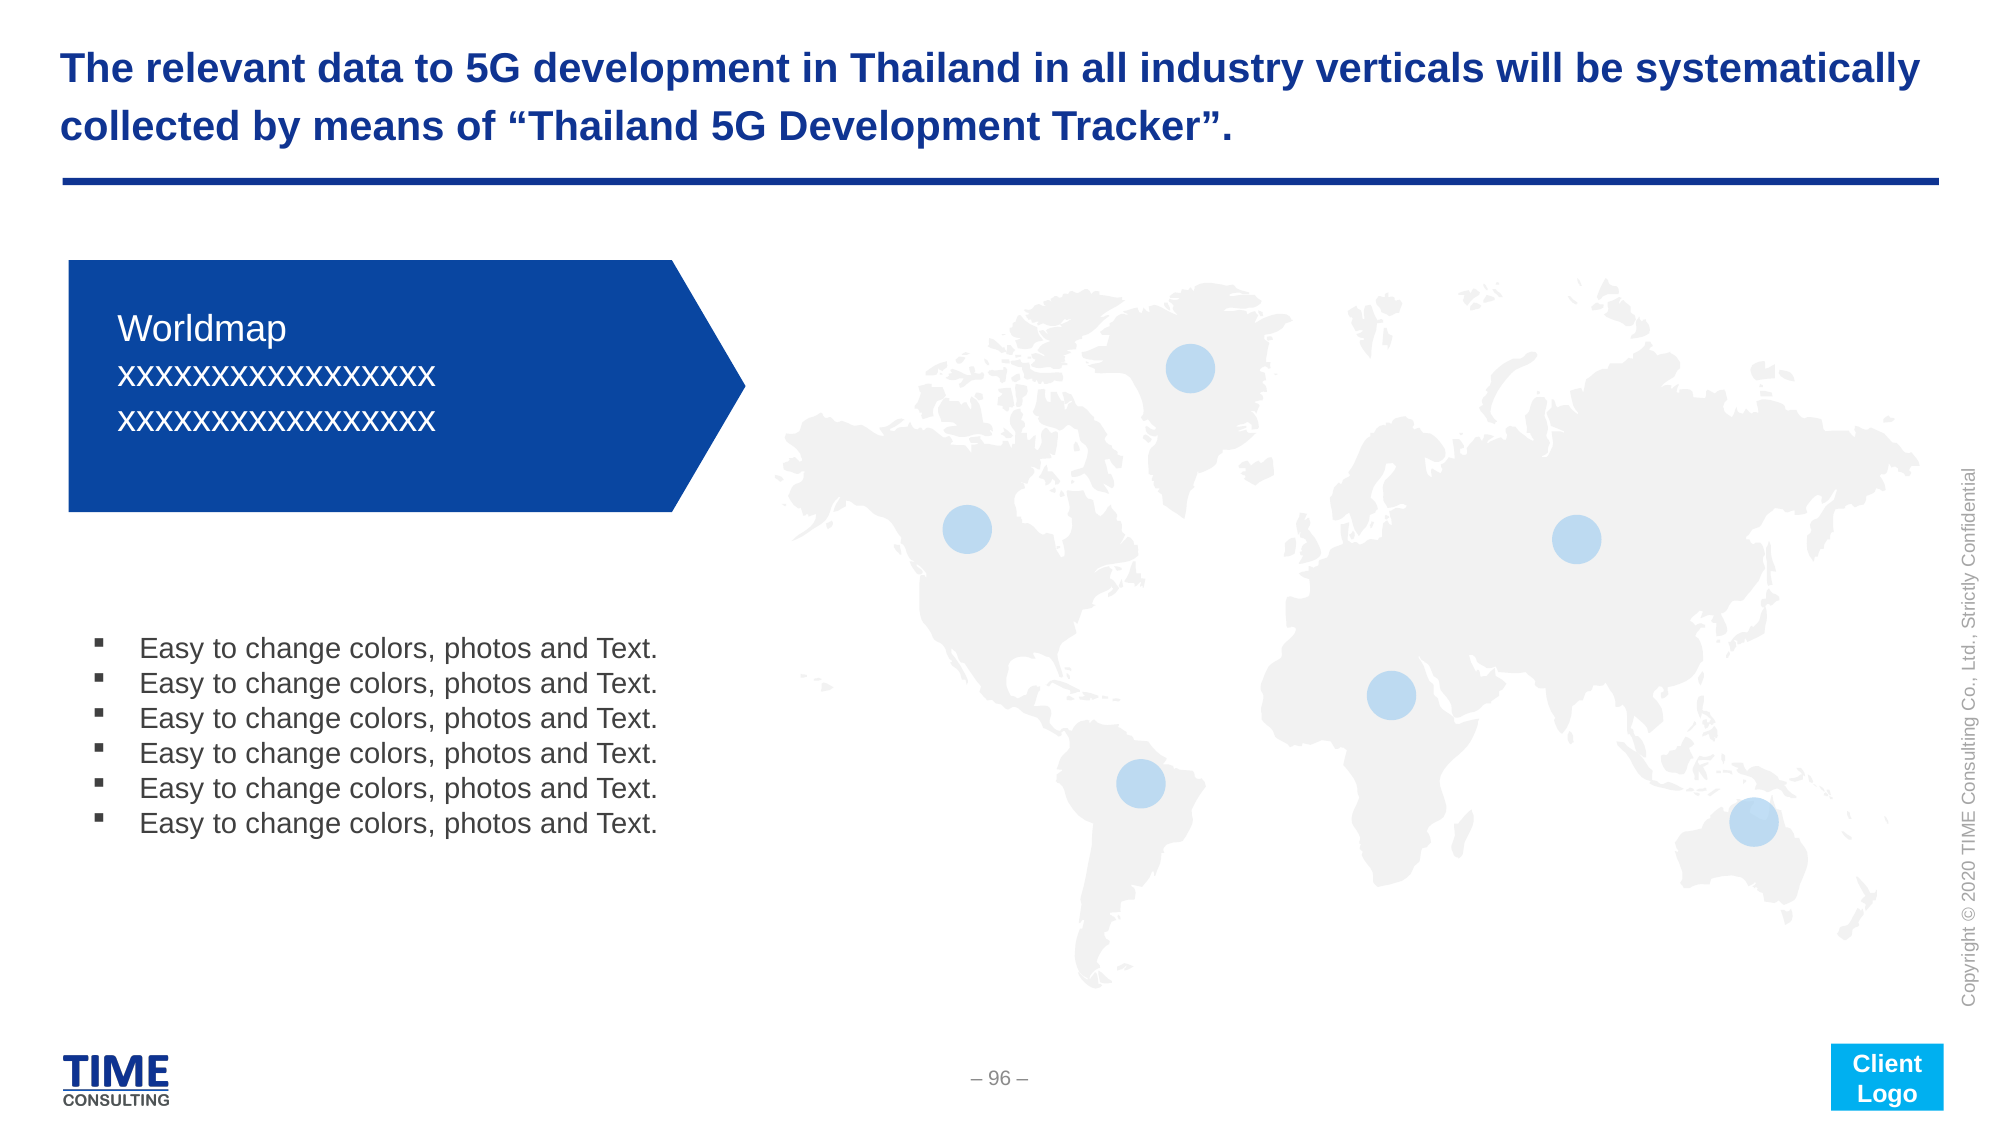

# The relevant data to 5G development in Thailand in all industry verticals will be systematically collected by means of “Thailand 5G Development Tracker”.

Worldmap
xxxxxxxxxxxxxxxxx
xxxxxxxxxxxxxxxxx

Easy to change colors, photos and Text.
Easy to change colors, photos and Text.
Easy to change colors, photos and Text.
Easy to change colors, photos and Text.
Easy to change colors, photos and Text.
Easy to change colors, photos and Text.

Client Logo